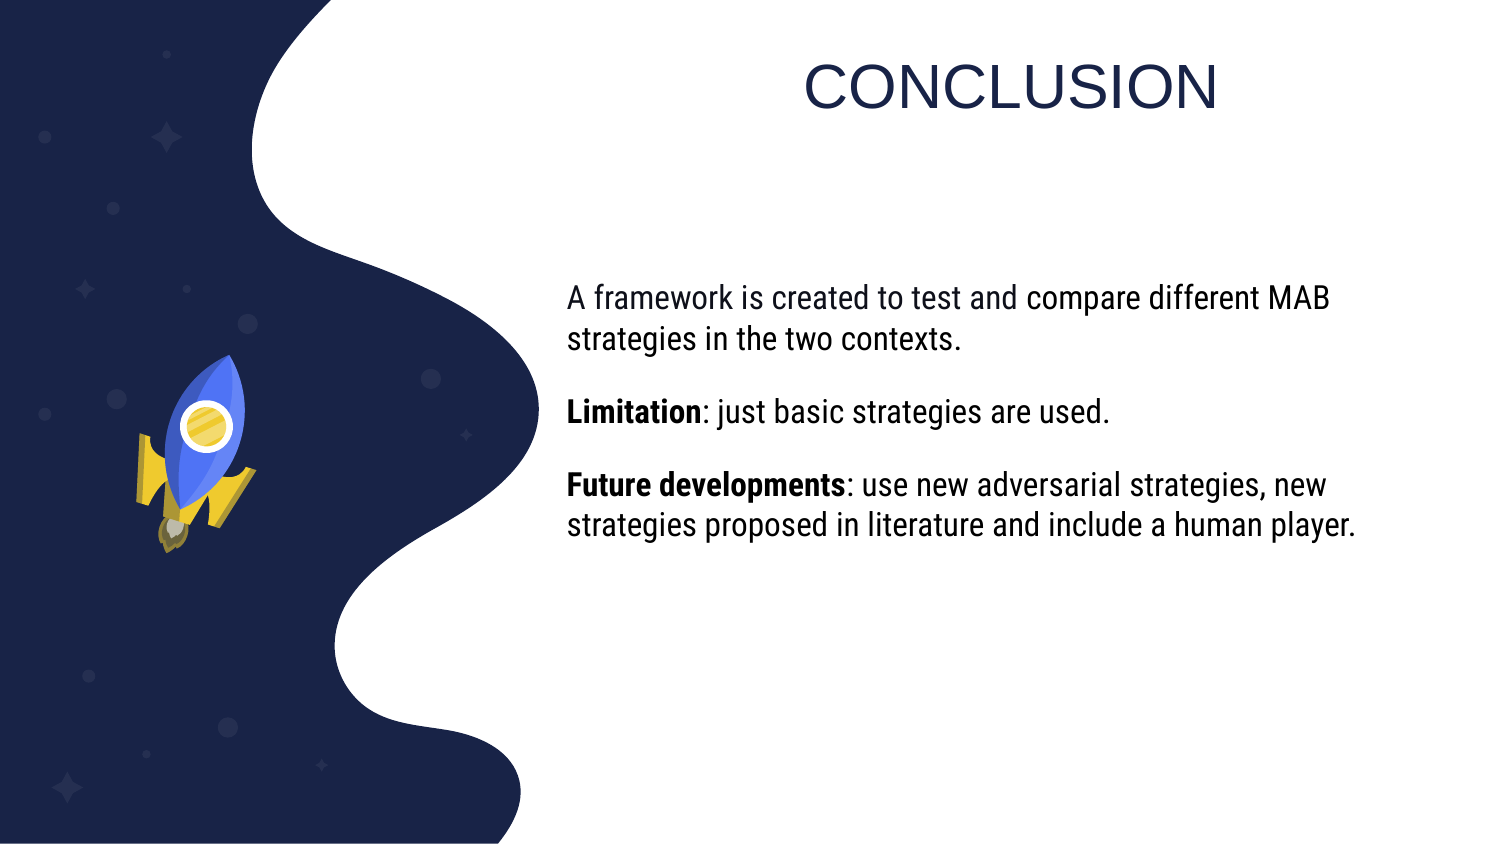

# CONCLUSION
A framework is created to test and compare different MAB strategies in the two contexts.
Limitation: just basic strategies are used.
Future developments: use new adversarial strategies, new strategies proposed in literature and include a human player.